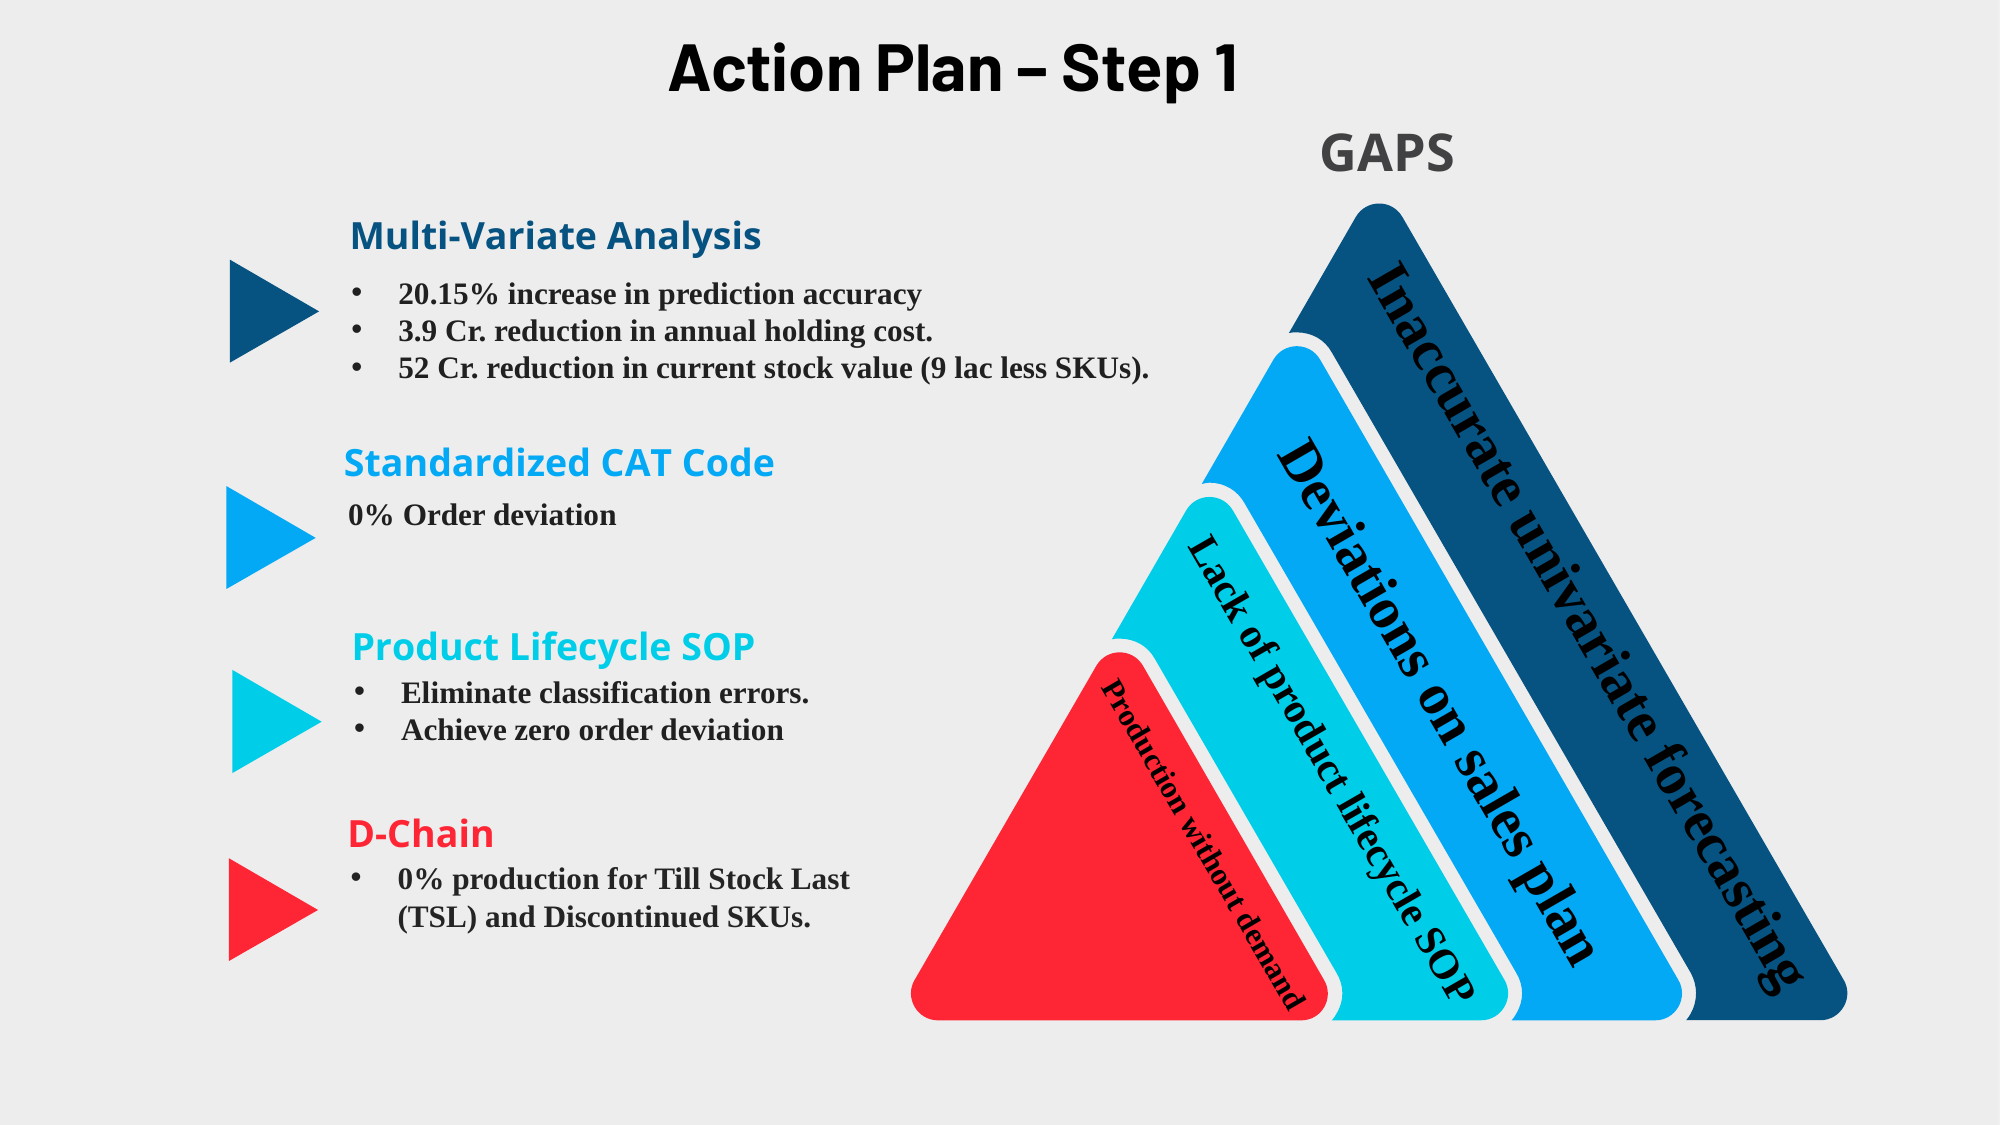

Action Plan – Step 1
GAPS

Multi-Variate Analysis

20.15% increase in prediction accuracy
3.9 Cr. reduction in annual holding cost.
52 Cr. reduction in current stock value (9 lac less SKUs).

Standardized CAT Code

0% Order deviation

Inaccurate univariate forecasting

Product Lifecycle SOP
Eliminate classification errors.
Achieve zero order deviation

Deviations on sales plan
Lack of product lifecycle SOP

D-Chain
0% production for Till Stock Last (TSL) and Discontinued SKUs.

Production without demand